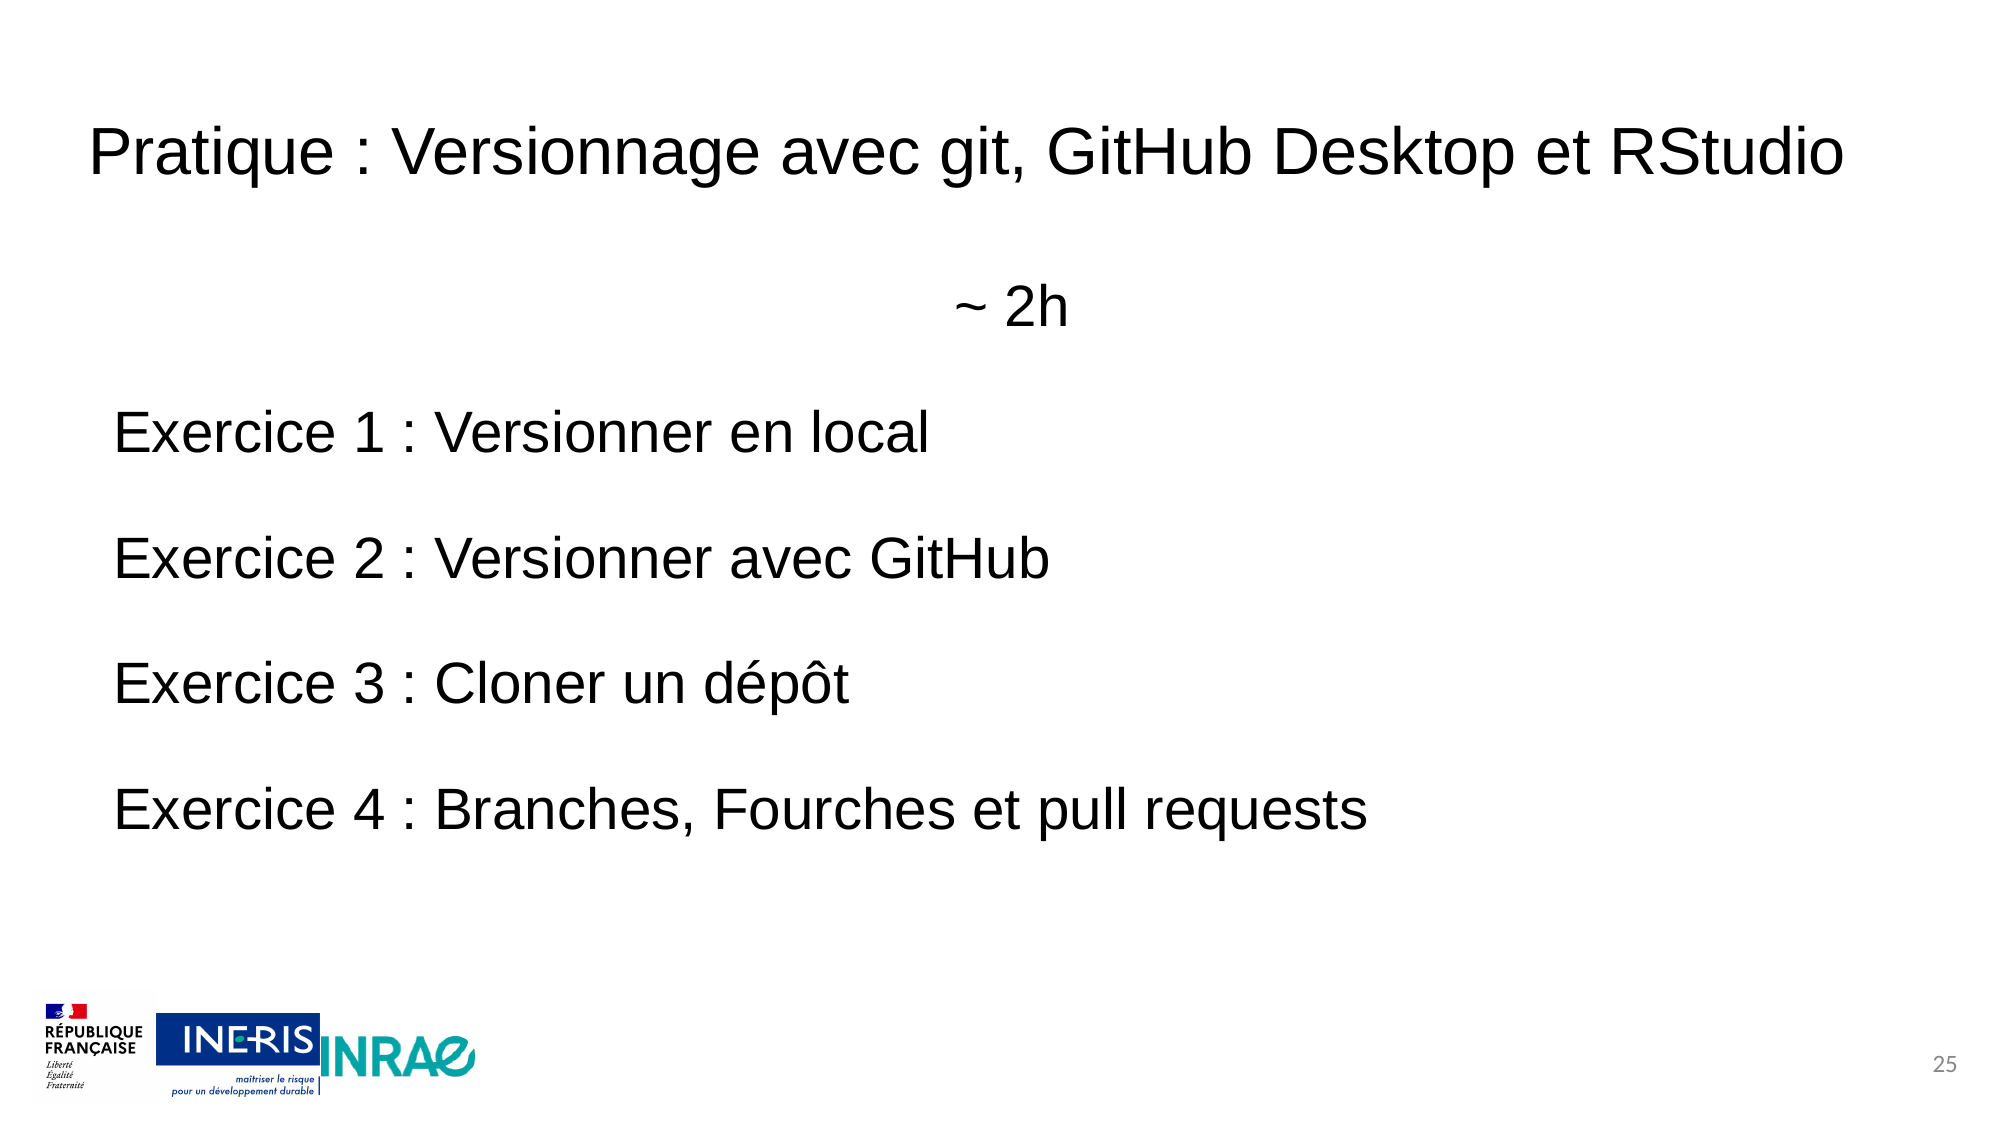

1
# Pratique : Versionnage avec git, GitHub Desktop et RStudio
~ 2h

Exercice 1 : Versionner en local

Exercice 2 : Versionner avec GitHub

Exercice 3 : Cloner un dépôt

Exercice 4 : Branches, Fourches et pull requests
2
3
4
25